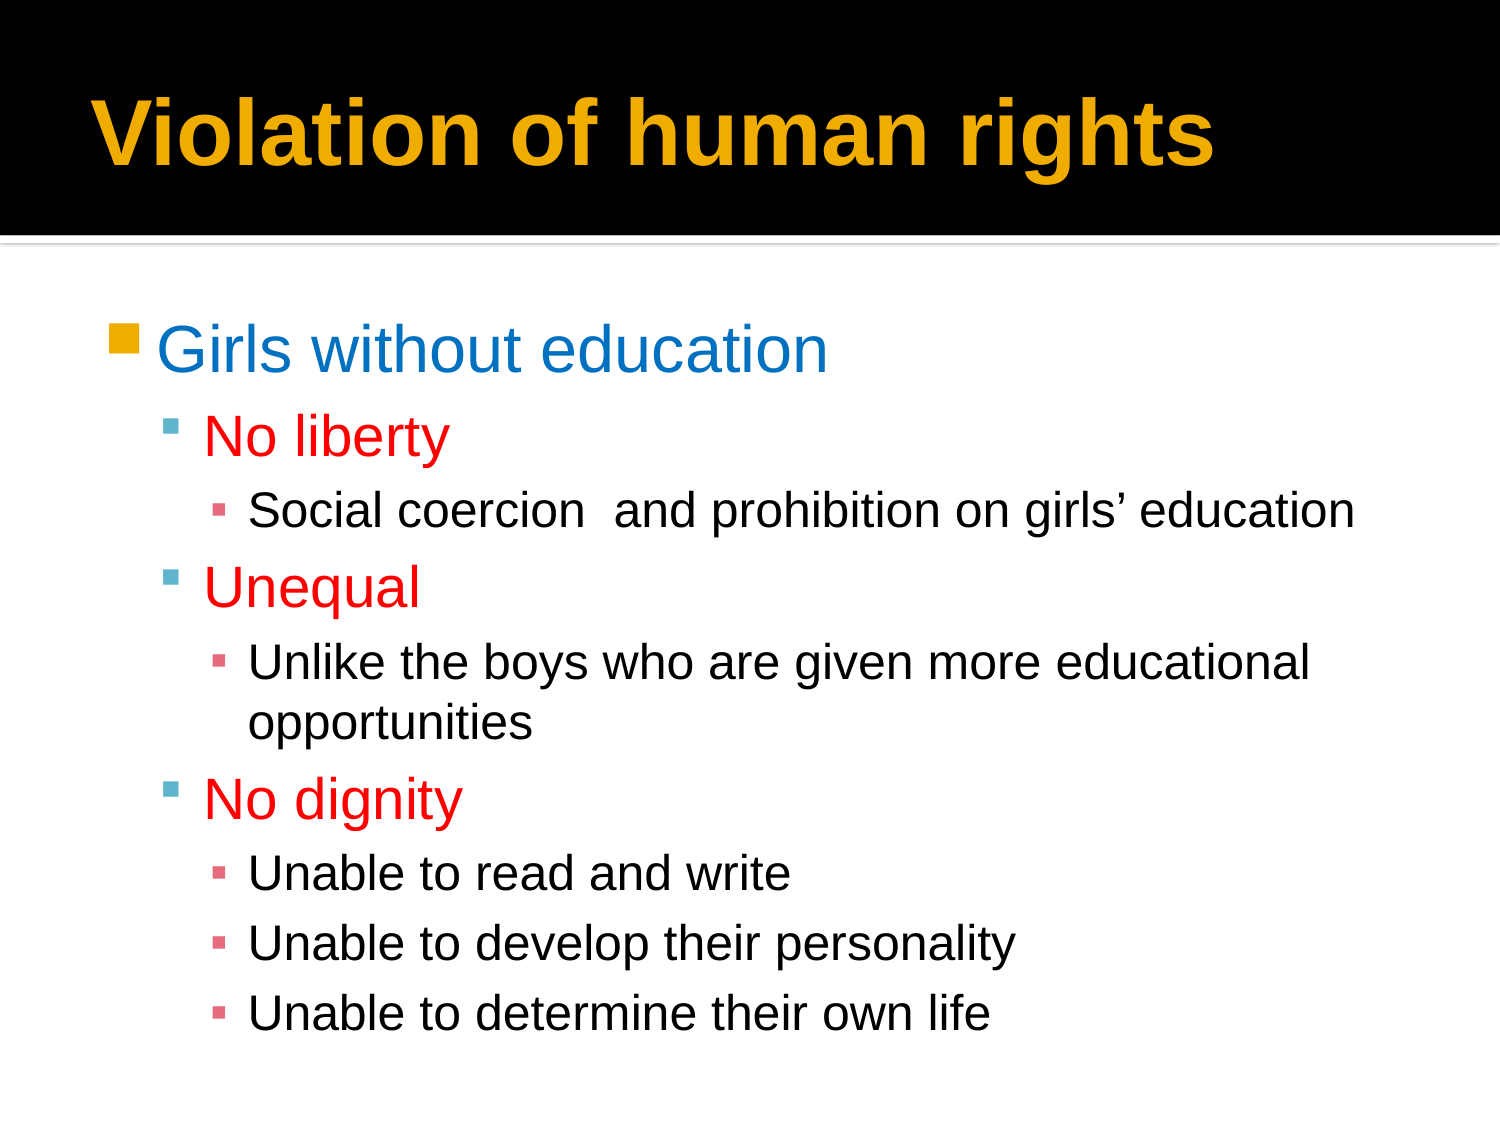

# Violation of human rights
Girls without education
No liberty
Social coercion  and prohibition on girls’ education
Unequal
Unlike the boys who are given more educational opportunities
No dignity
Unable to read and write
Unable to develop their personality
Unable to determine their own life